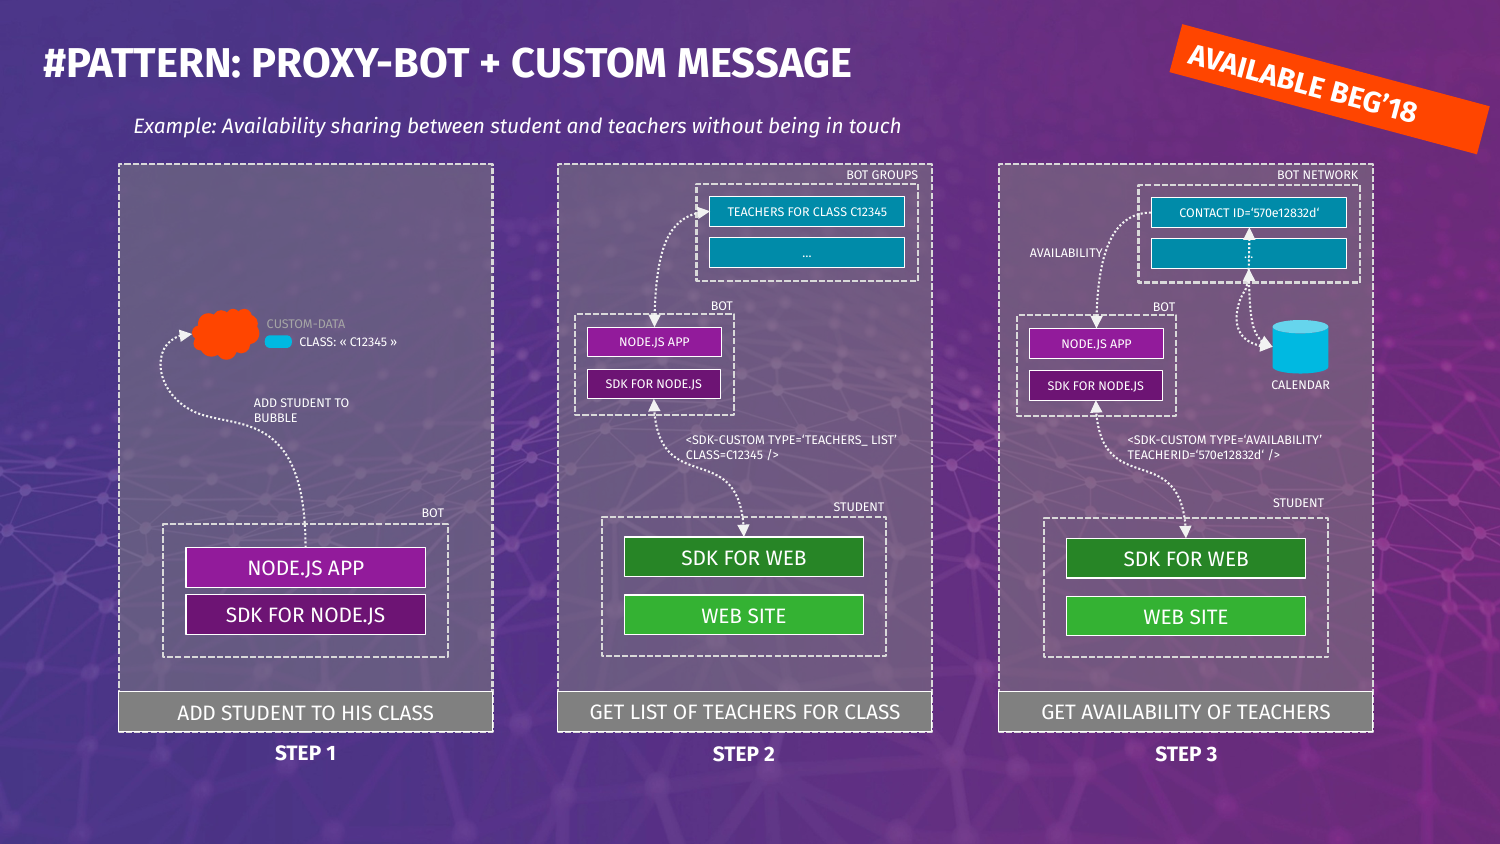

#PATTERN: PROXY-BOT + CUSTOM MESSAGE
AVAILABLE BEG’18
Example: Availability sharing between student and teachers without being in touch
BOT GROUPS
BOT NETWORK

TEACHERS FOR CLASS C12345
CONTACT ID=‘570e12832d‘
…
AVAILABILITY
…
BOT
BOT

CUSTOM-DATA

CLASS: « C12345 »
NODE.JS APP
NODE.JS APP

SDK FOR NODE.JS
CALENDAR
SDK FOR NODE.JS
ADD STUDENT TO BUBBLE
<SDK-CUSTOM TYPE=‘TEACHERS_ LIST’ CLASS=C12345 />
<SDK-CUSTOM TYPE=‘AVAILABILITY’ TEACHERID=‘570e12832d‘ />
STUDENT
STUDENT
BOT

SDK FOR WEB
SDK FOR WEB
NODE.JS APP
SDK FOR NODE.JS
WEB SITE
WEB SITE
GET LIST OF TEACHERS FOR CLASS
GET AVAILABILITY OF TEACHERS
ADD STUDENT TO HIS CLASS
STEP 1
STEP 2
STEP 3